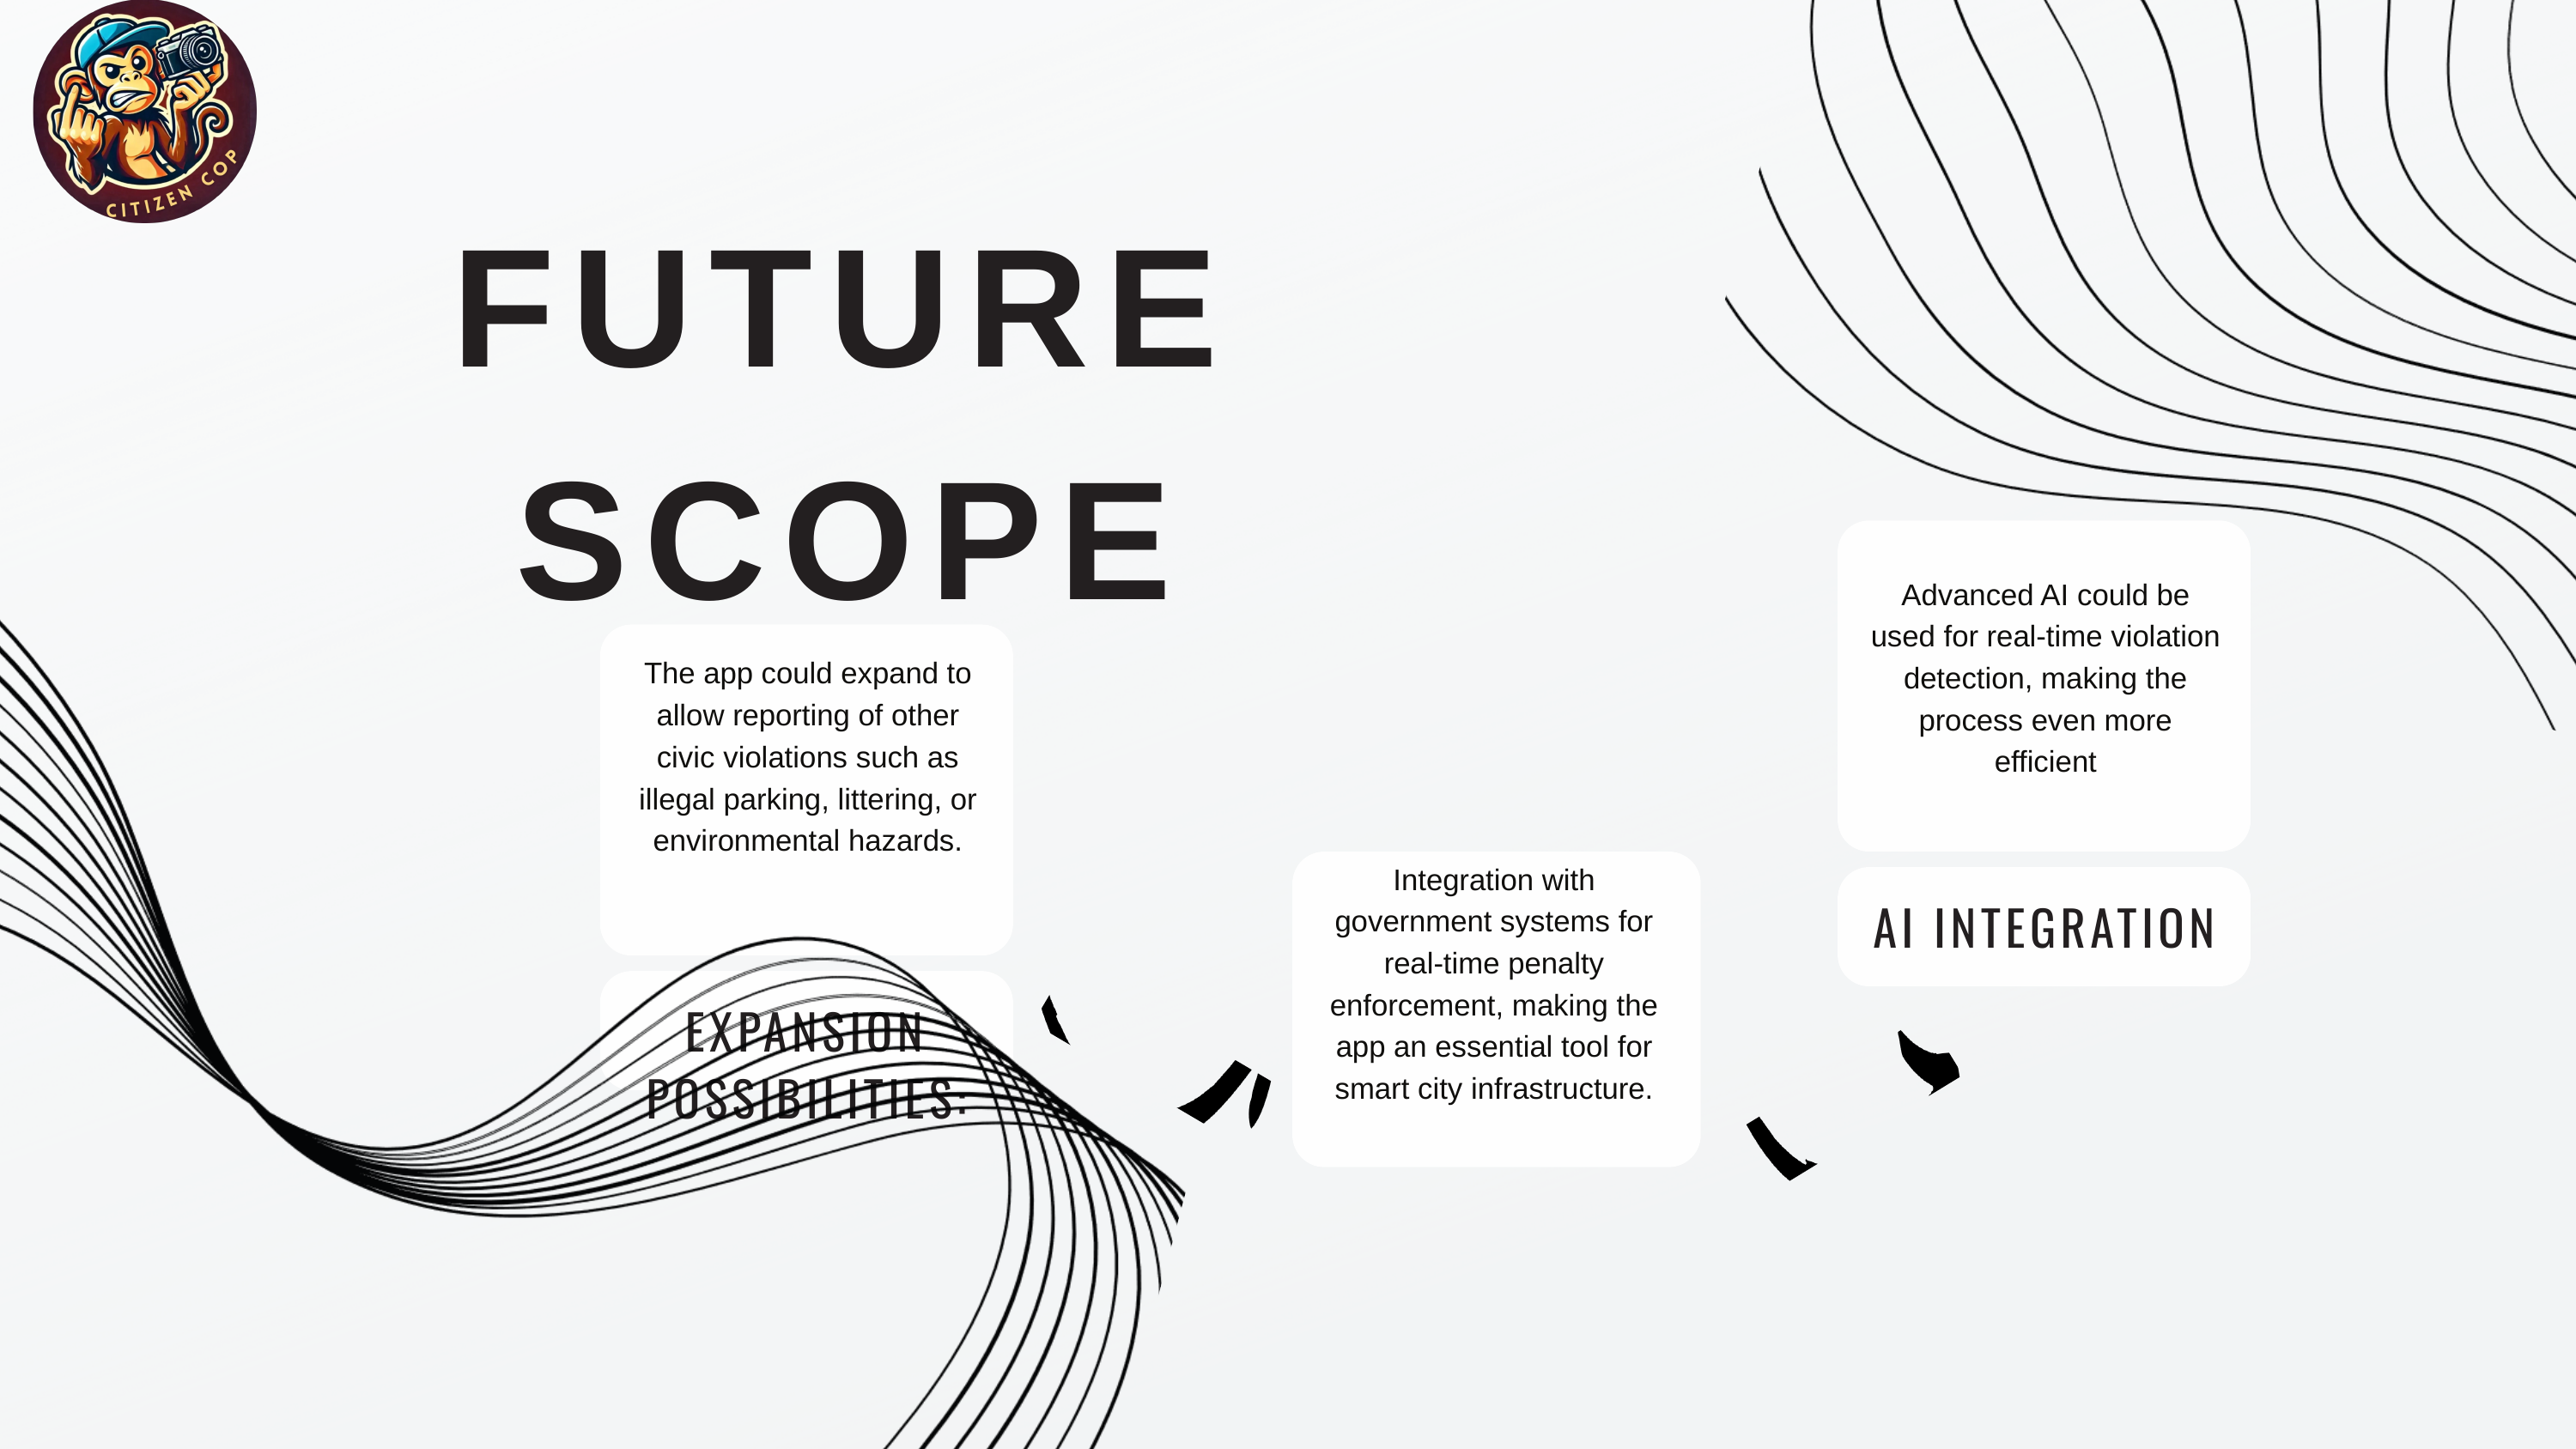

FUTURE SCOPE

Advanced AI could be used for real-time violation detection, making the process even more efficient

The app could expand to allow reporting of other civic violations such as illegal parking, littering, or environmental hazards.

Integration with government systems for real-time penalty enforcement, making the app an essential tool for smart city infrastructure.

AI INTEGRATION

EXPANSION POSSIBILITIES: